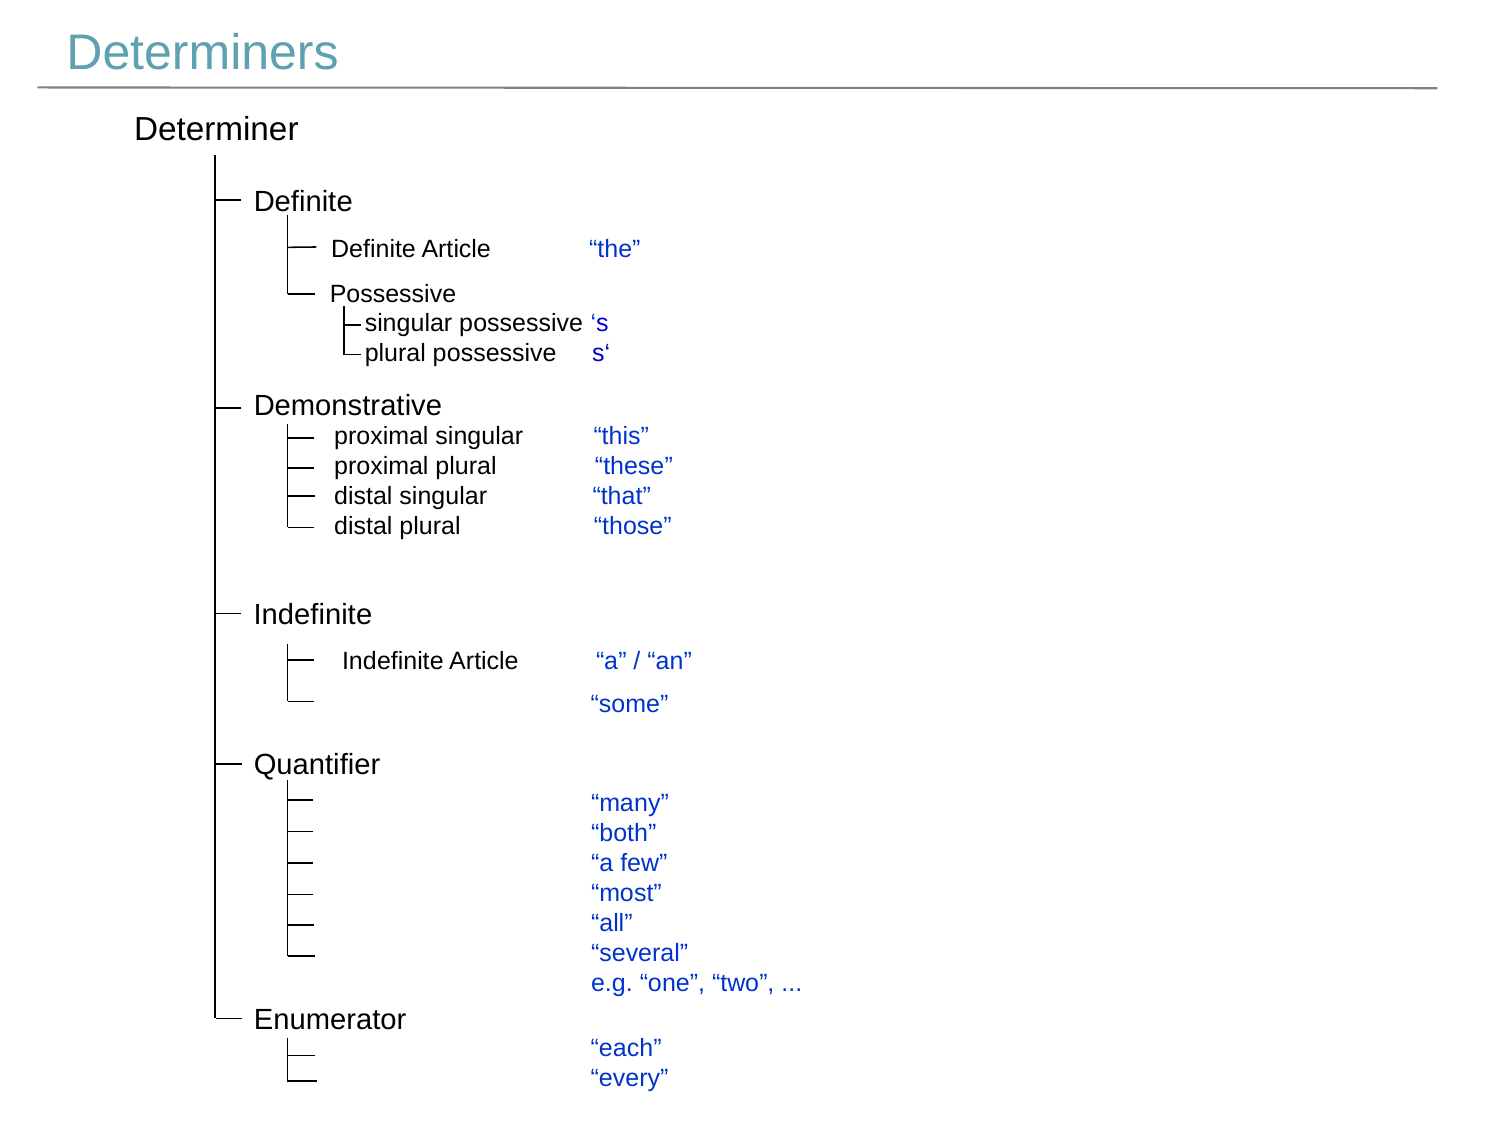

Determiners
Determiner
Definite
Definite Article              “the”
Possessive
     singular possessive ‘s
     plural possessive     s‘
Demonstrative
proximal singular          “this”
proximal plural              “these”
distal singular               “that”
distal plural                   “those”
Indefinite
Indefinite Article           “a” / “an”
“some”
Quantifier
“many”
“both”
“a few”
“most”
“all”
“several”
e.g. “one”, “two”, ...
Enumerator
“each”
“every”